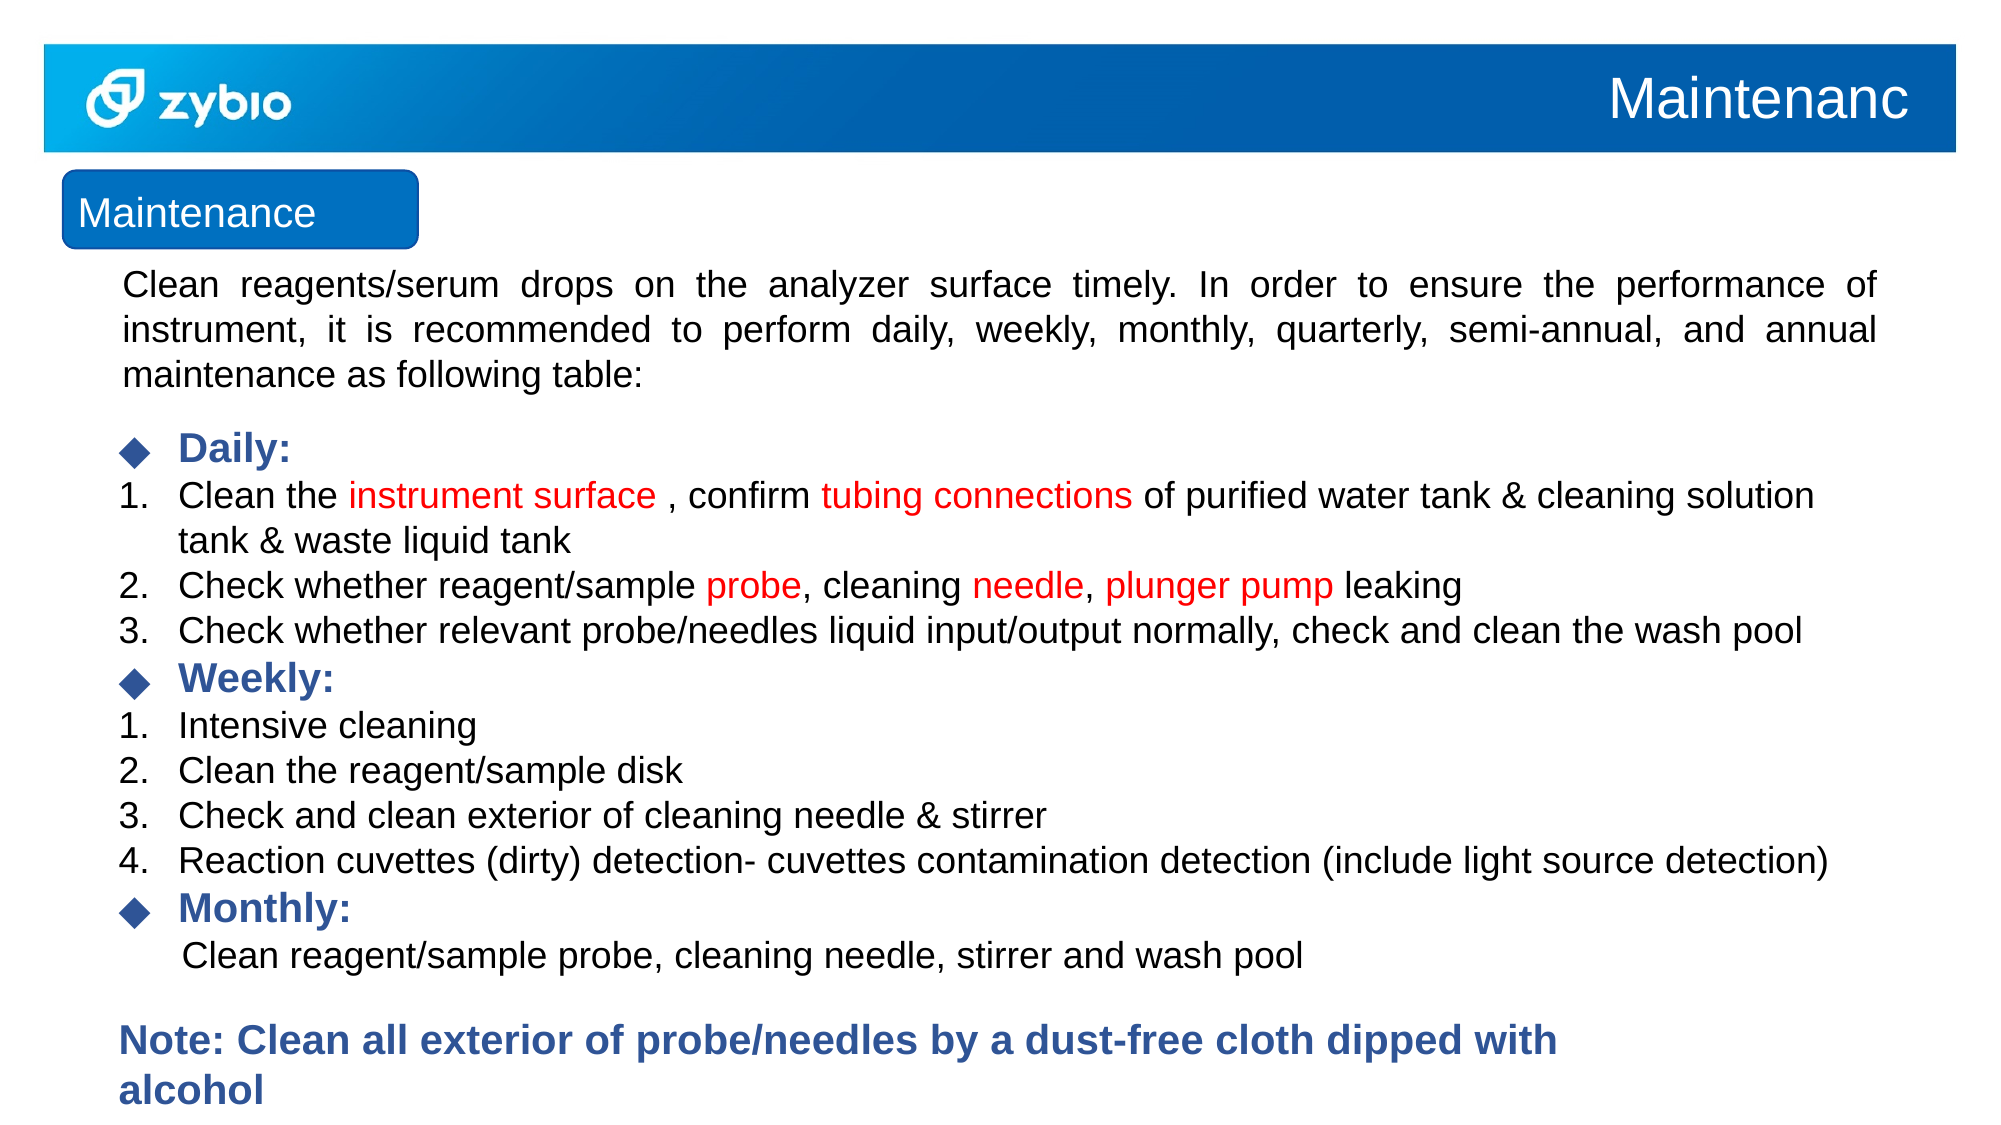

Maintenance

Maintenance
Clean reagents/serum drops on the analyzer surface timely. In order to ensure the performance of instrument, it is recommended to perform daily, weekly, monthly, quarterly, semi-annual, and annual maintenance as following table:
Daily:
Clean the instrument surface , confirm tubing connections of purified water tank & cleaning solution tank & waste liquid tank
Check whether reagent/sample probe, cleaning needle, plunger pump leaking
Check whether relevant probe/needles liquid input/output normally, check and clean the wash pool
Weekly:
Intensive cleaning
Clean the reagent/sample disk
Check and clean exterior of cleaning needle & stirrer
Reaction cuvettes (dirty) detection- cuvettes contamination detection (include light source detection)
Monthly:
      Clean reagent/sample probe, cleaning needle, stirrer and wash pool
Note: Clean all exterior of probe/needles by a dust-free cloth dipped with alcohol